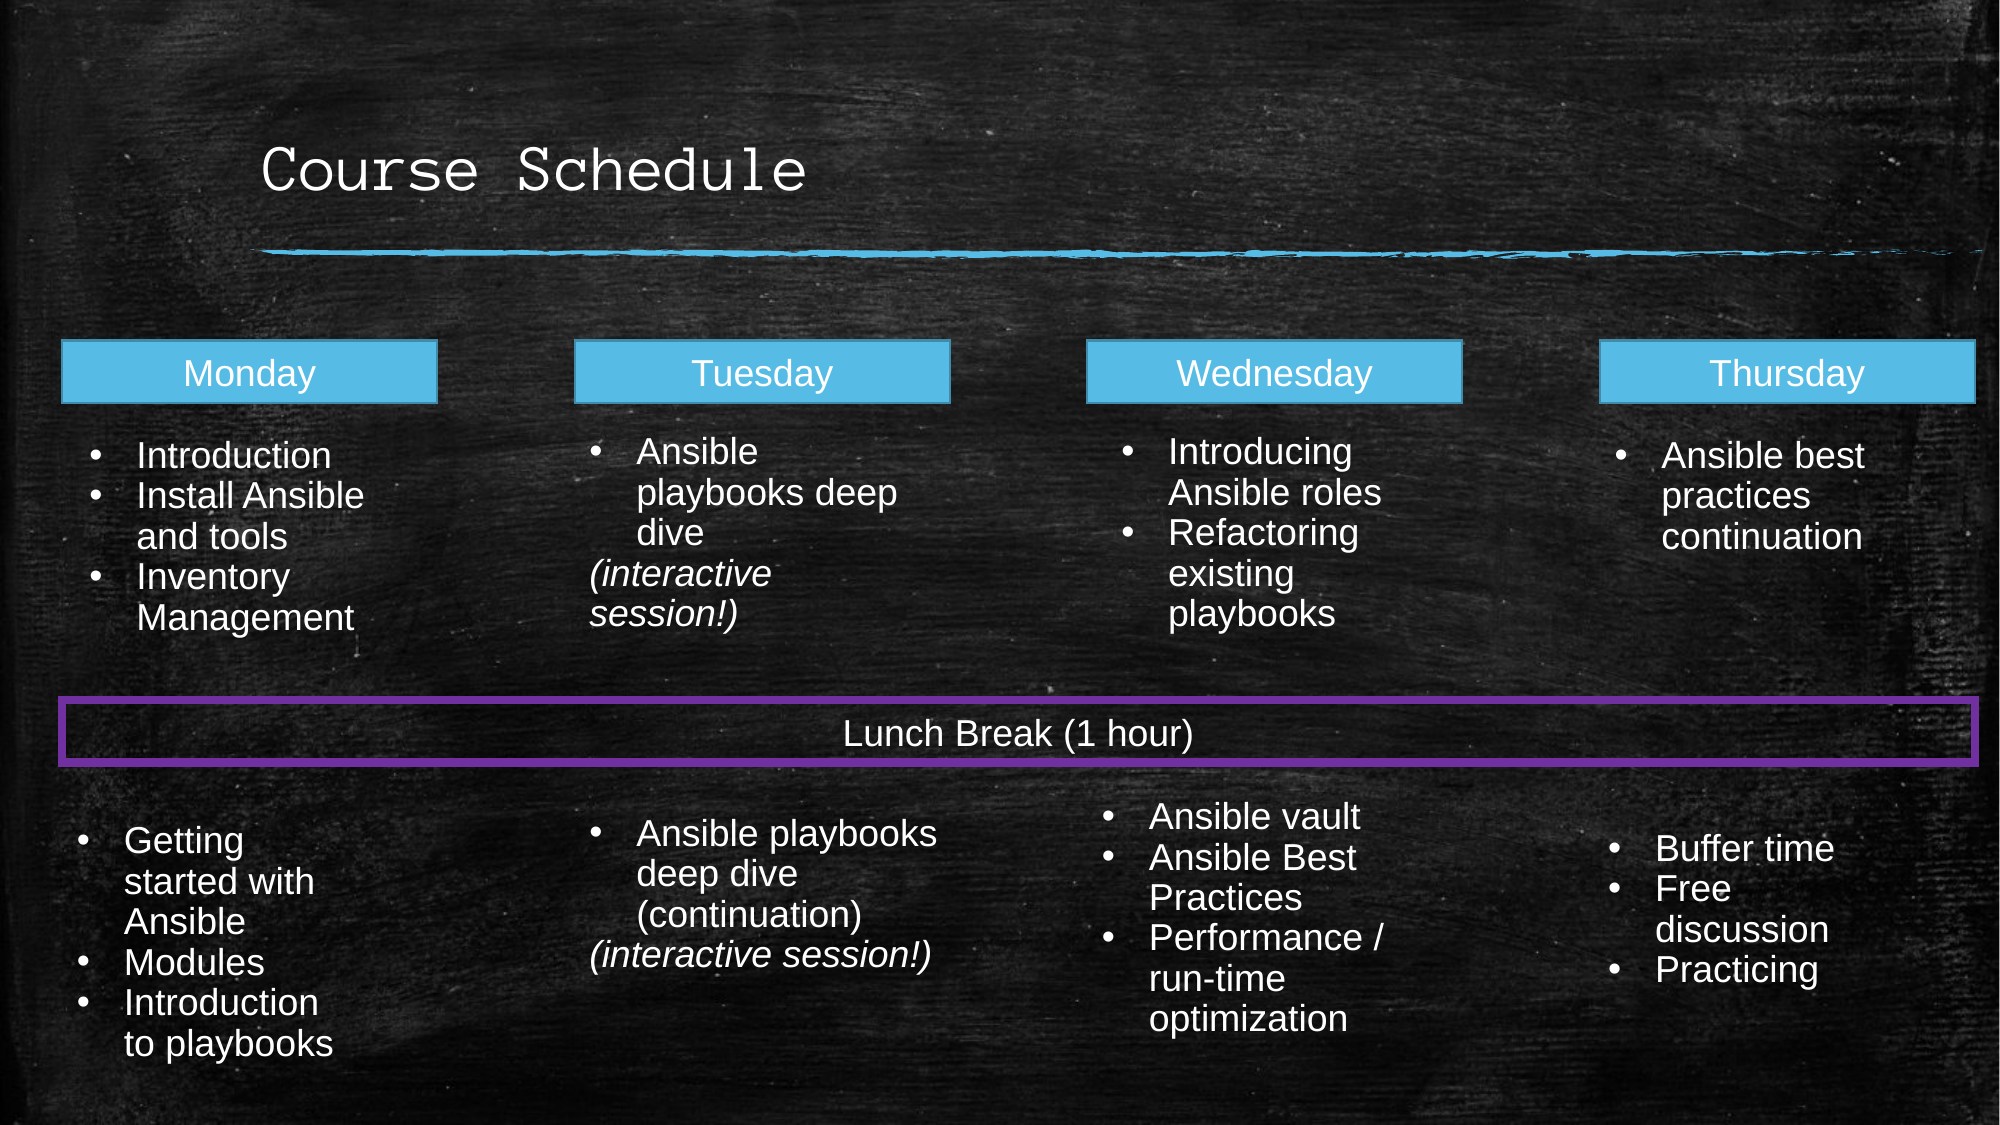

# Course Schedule
Monday
Tuesday
Wednesday
Thursday
Ansible playbooks deep dive
(interactive session!)
Introducing Ansible roles
Refactoring existing playbooks
Introduction
Install Ansible and tools
Inventory Management
Ansible best practices continuation
Lunch Break (1 hour)
Ansible vault
Ansible Best Practices
Performance / run-time optimization
Ansible playbooks deep dive (continuation)
(interactive session!)
Getting started with Ansible
Modules
Introduction to playbooks
Buffer time
Free discussion
Practicing